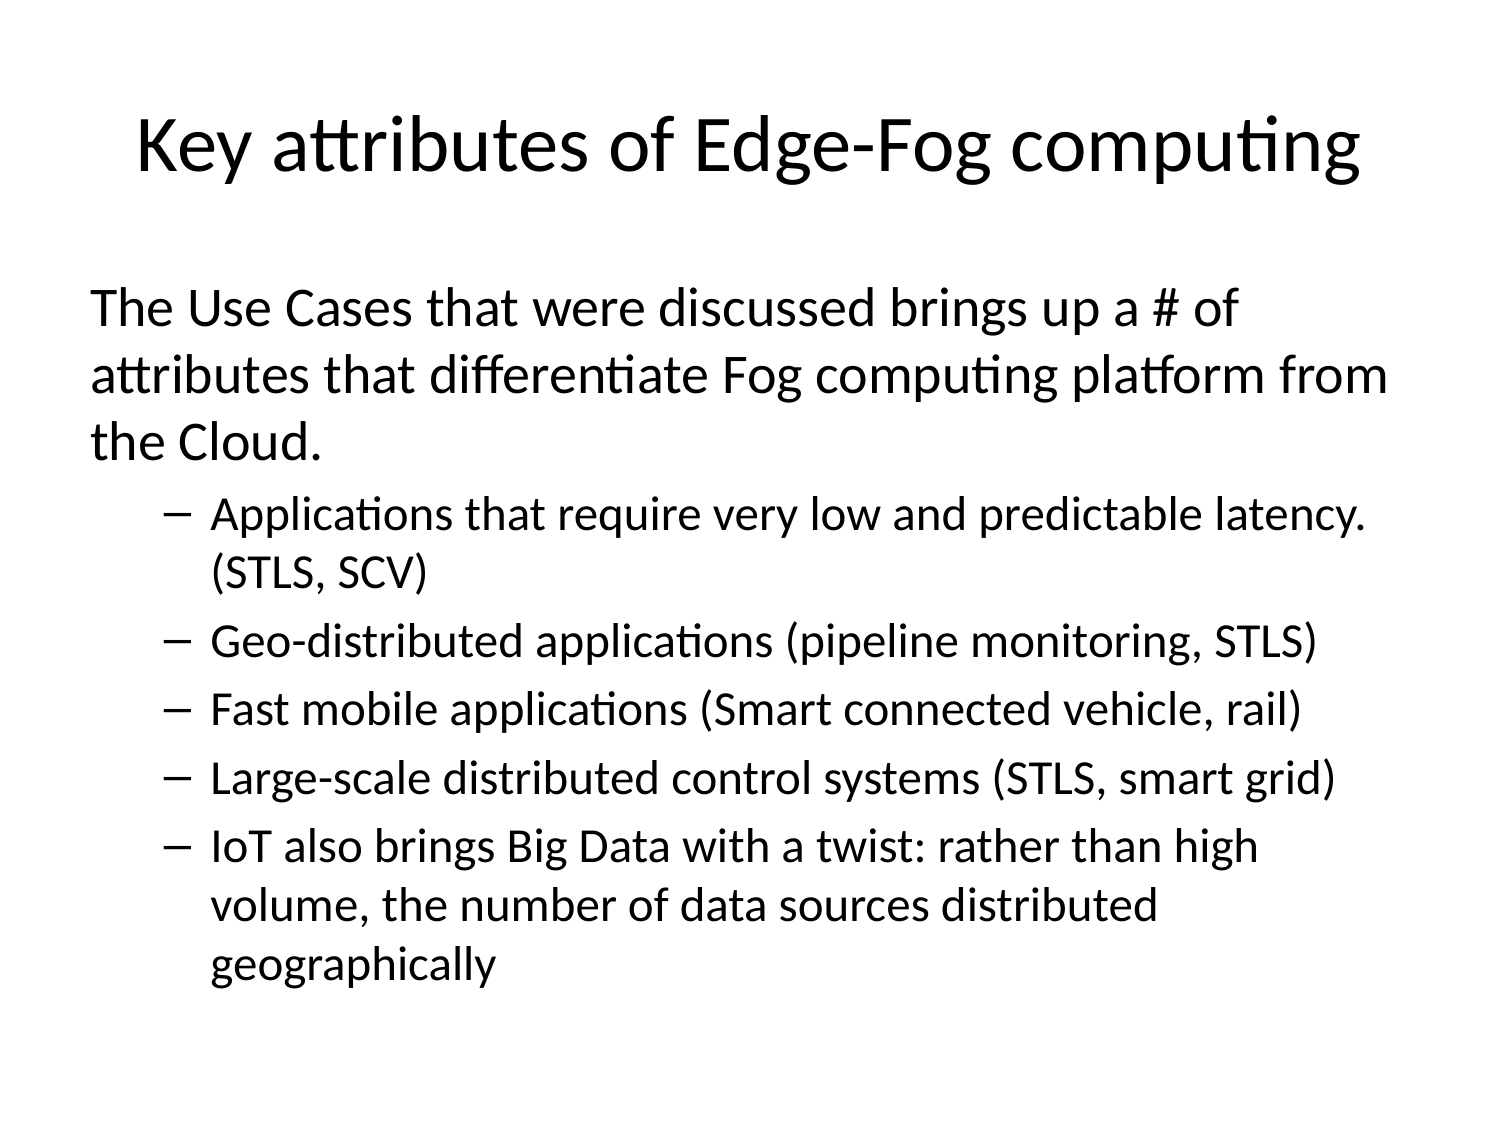

# Key attributes of Edge-Fog computing
The Use Cases that were discussed brings up a # of attributes that differentiate Fog computing platform from the Cloud.
Applications that require very low and predictable latency. (STLS, SCV)
Geo-distributed applications (pipeline monitoring, STLS)
Fast mobile applications (Smart connected vehicle, rail)
Large-scale distributed control systems (STLS, smart grid)
IoT also brings Big Data with a twist: rather than high volume, the number of data sources distributed geographically